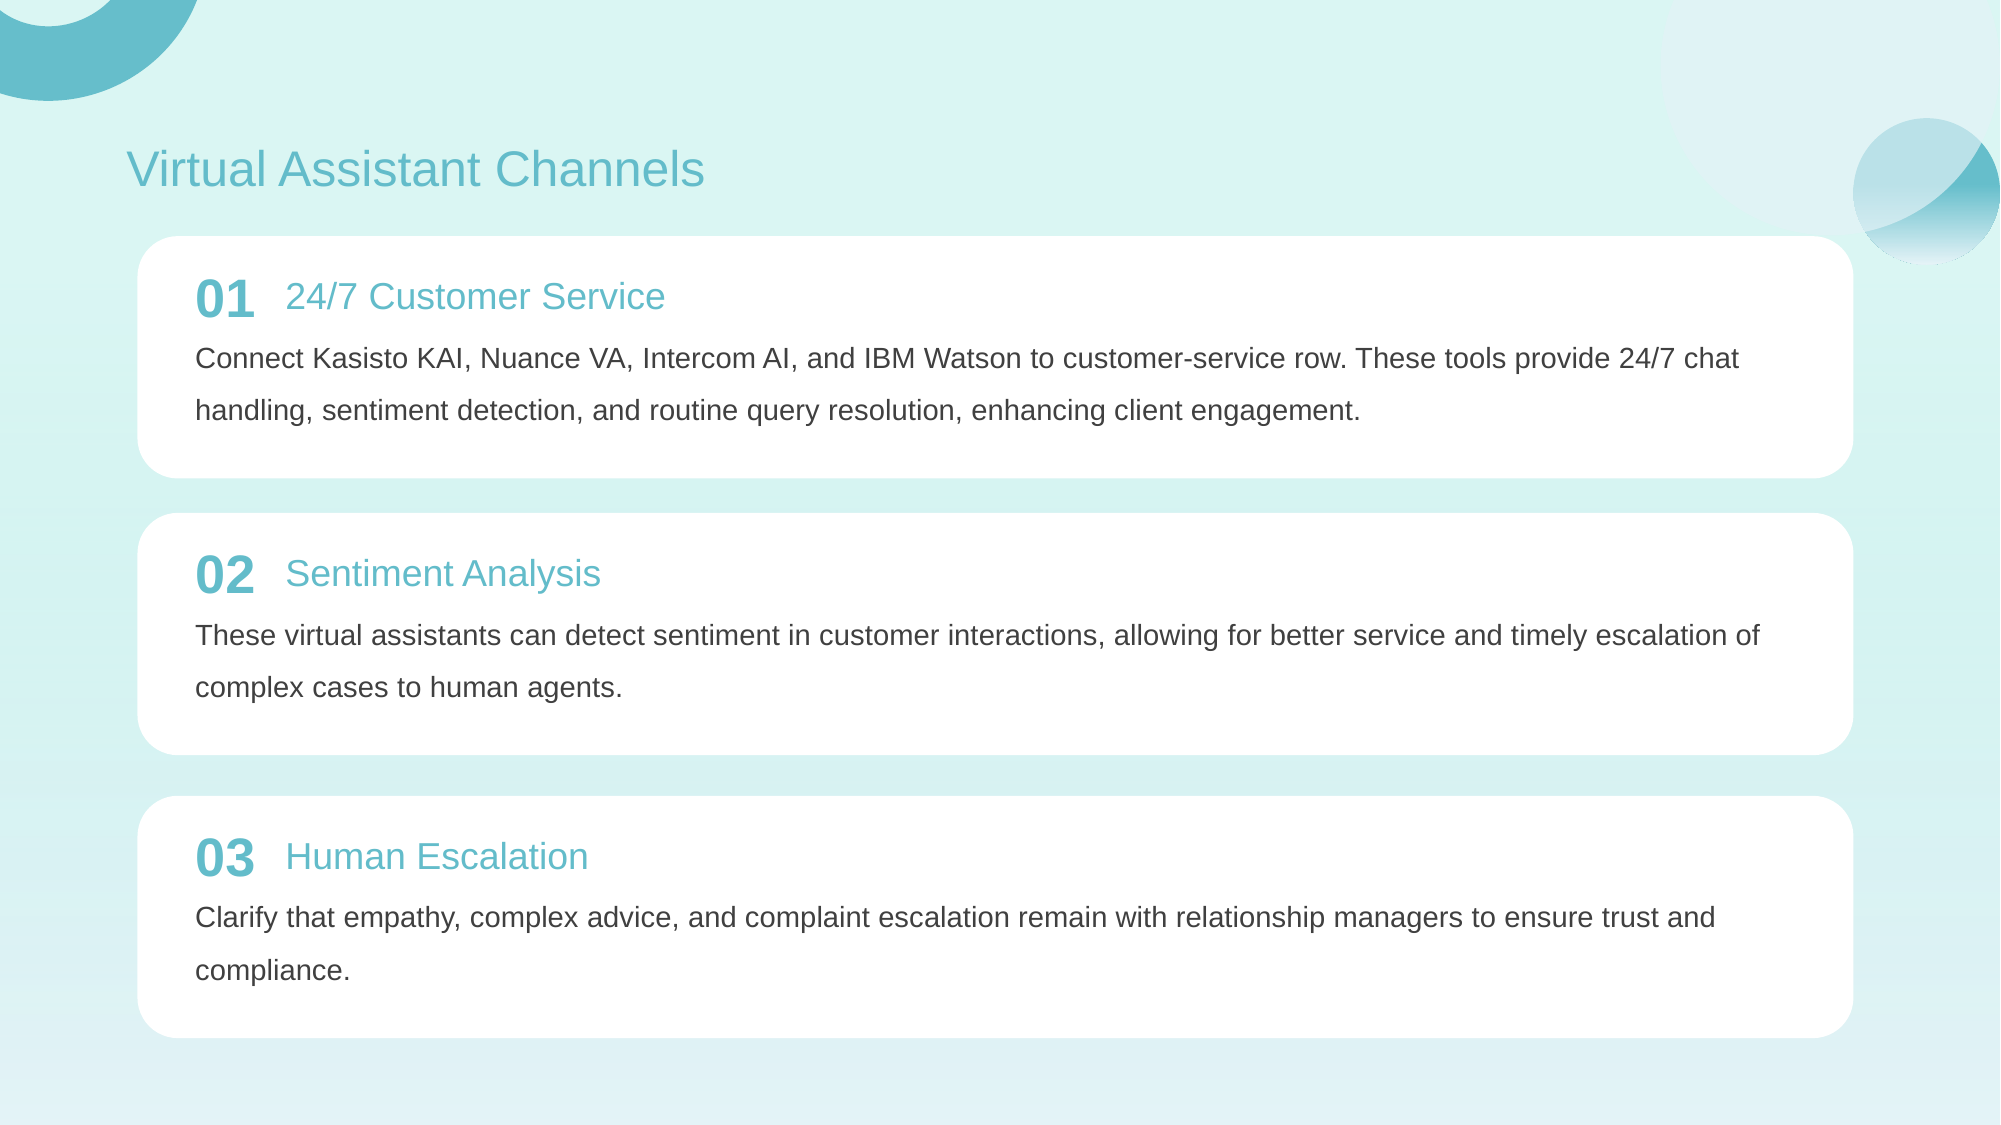

Virtual Assistant Channels

01
24/7 Customer Service
Connect Kasisto KAI, Nuance VA, Intercom AI, and IBM Watson to customer-service row. These tools provide 24/7 chat handling, sentiment detection, and routine query resolution, enhancing client engagement.

02
Sentiment Analysis
These virtual assistants can detect sentiment in customer interactions, allowing for better service and timely escalation of complex cases to human agents.

03
Human Escalation
Clarify that empathy, complex advice, and complaint escalation remain with relationship managers to ensure trust and compliance.